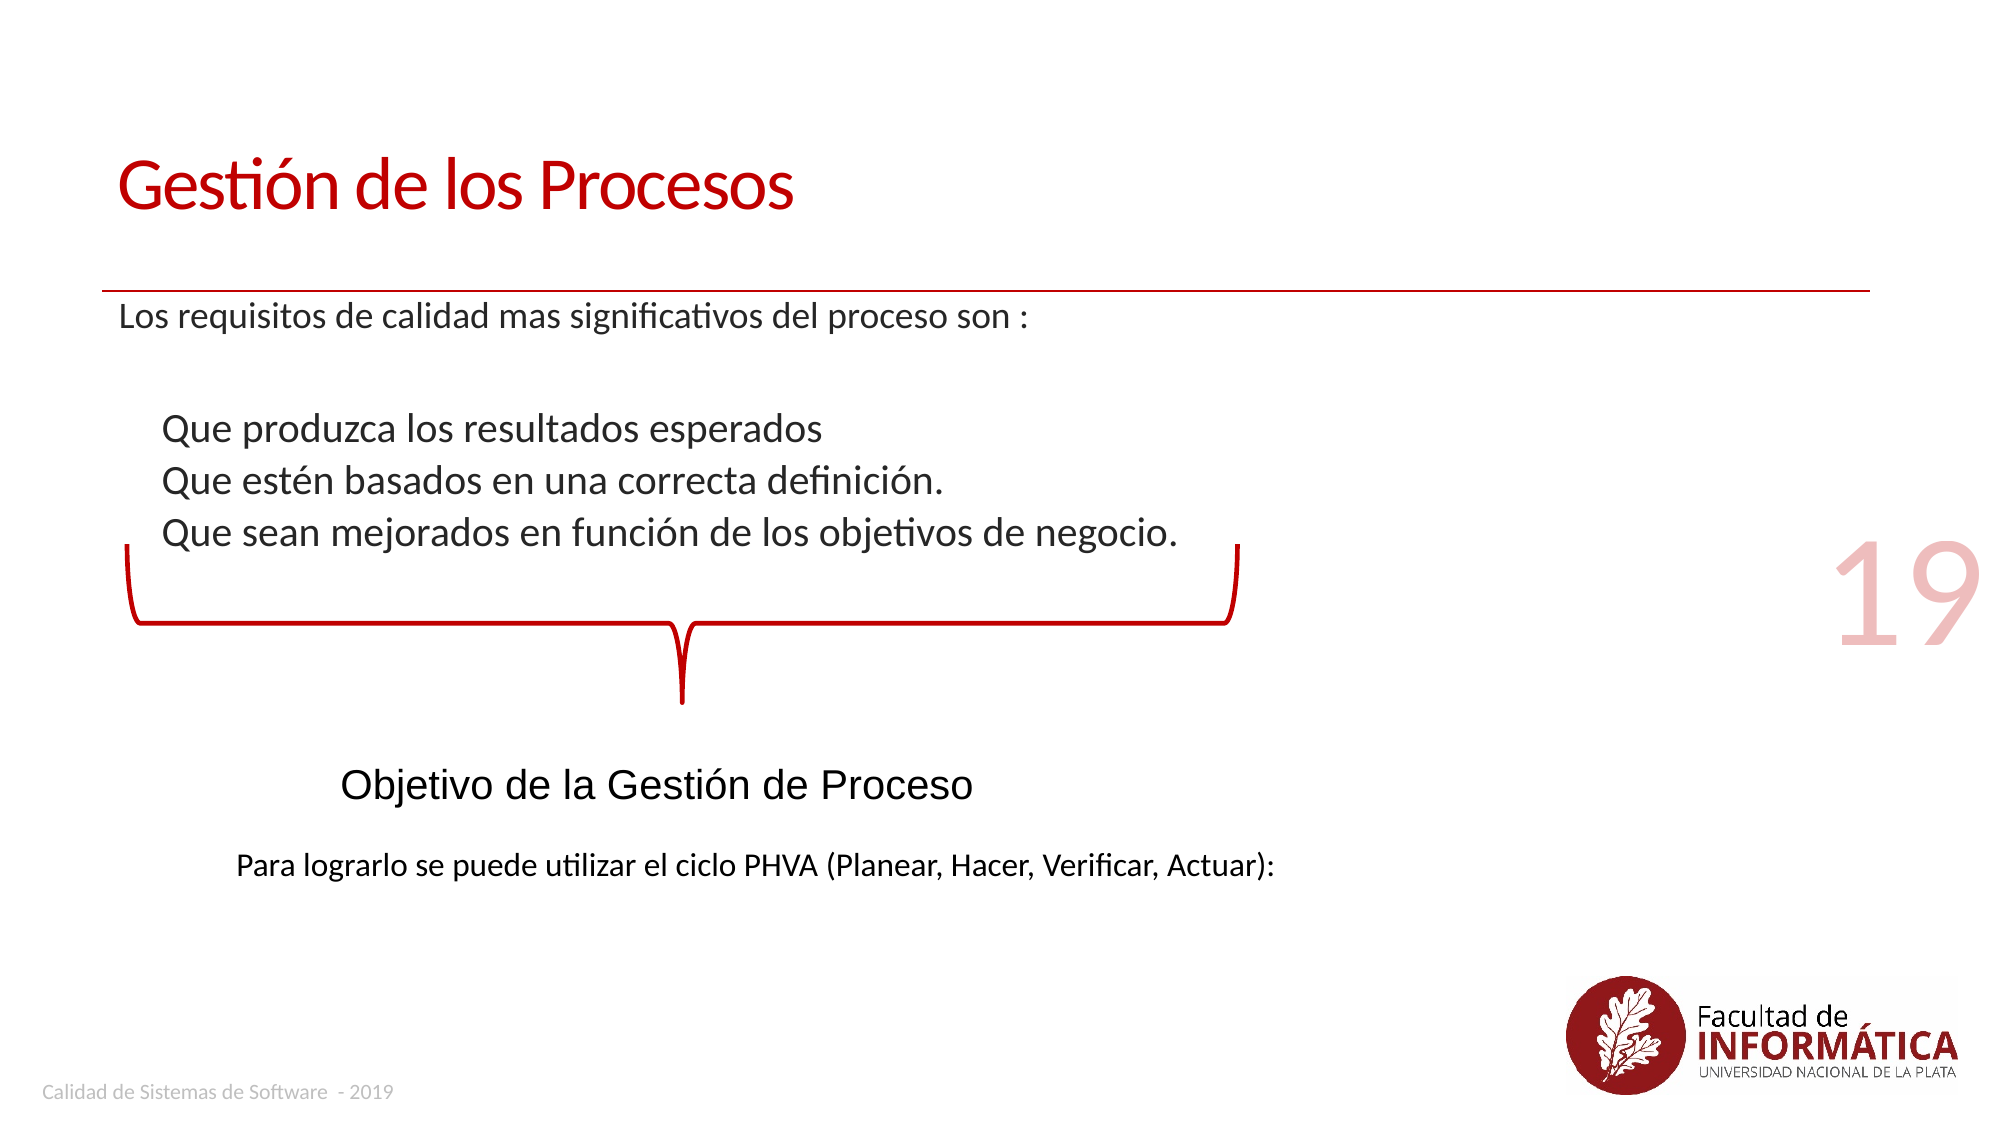

# Gestión de los Procesos
Los requisitos de calidad mas significativos del proceso son :

Que produzca los resultados esperados
Que estén basados en una correcta definición.
Que sean mejorados en función de los objetivos de negocio.
19
Objetivo de la Gestión de Proceso
Para lograrlo se puede utilizar el ciclo PHVA (Planear, Hacer, Verificar, Actuar):

Calidad de Sistemas de Software  - 2019